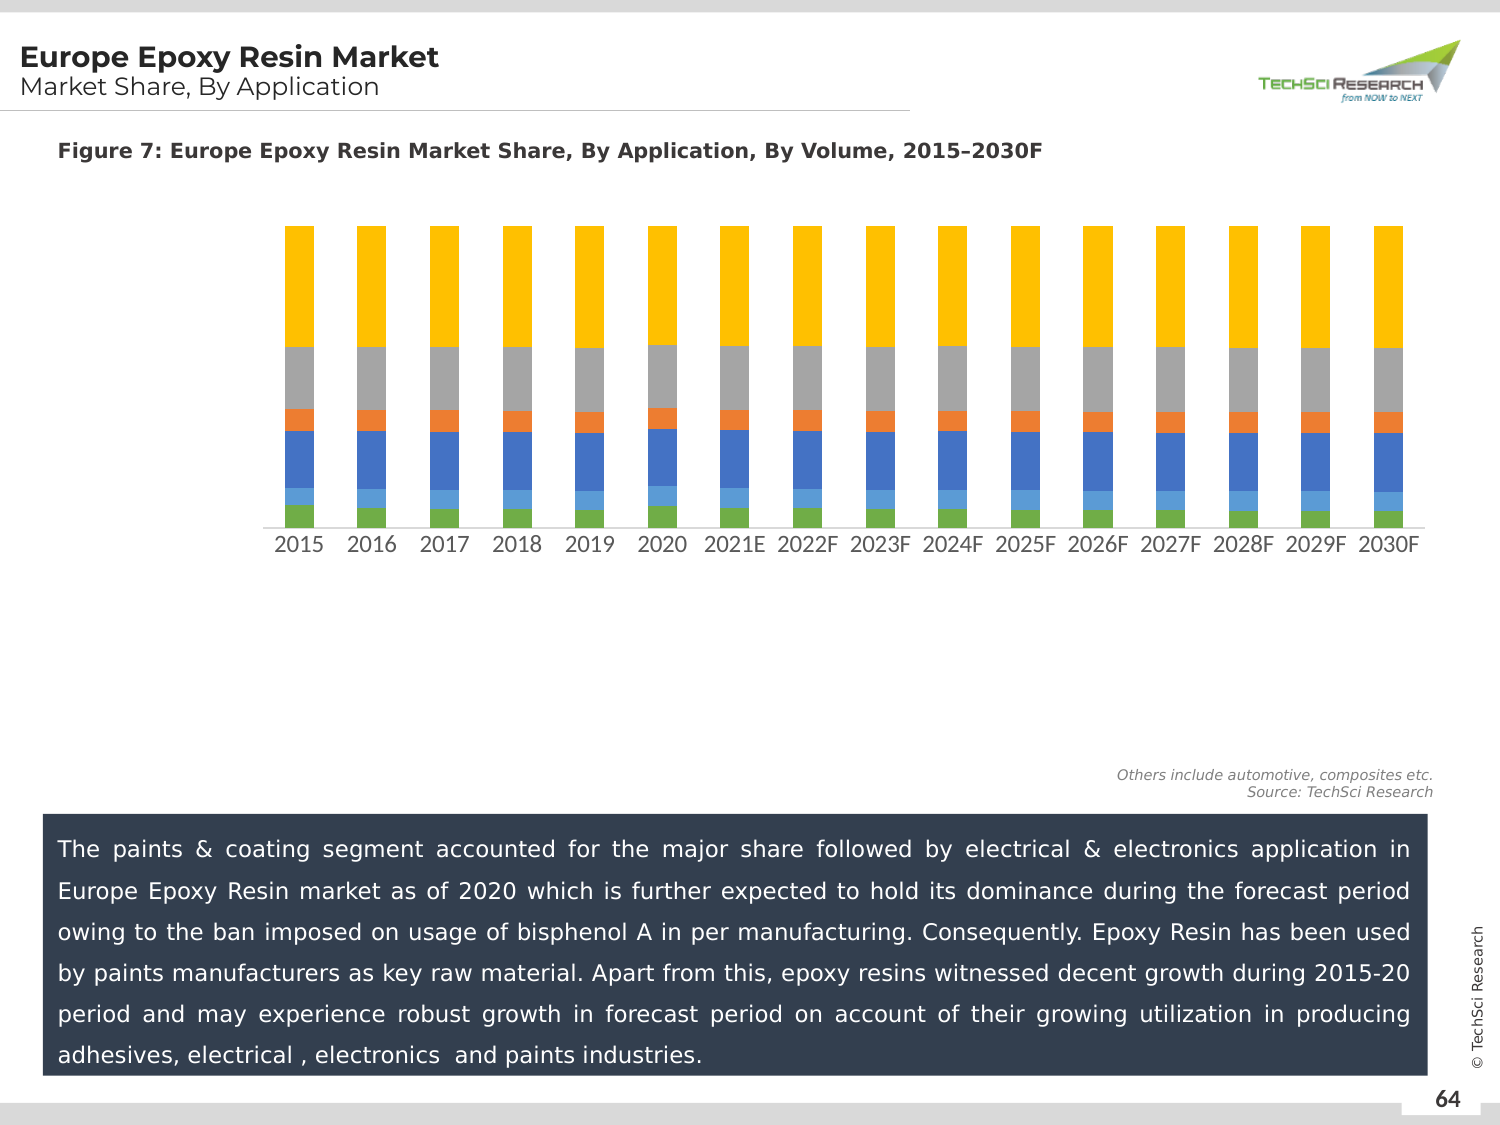

Europe Epoxy Resin Market
Market Share, By Application
Figure 7: Europe Epoxy Resin Market Share, By Application, By Volume, 2015–2030F

### Chart

| Category | Others | Adhesives | Composite Materials  | Construction | Electrical & Electronics | Paints & Coatings |
|---|---|---|---|---|---|---|
| 2015 | 0.07471553216849236 | 0.05912142267788525 | 0.1886654545803859 | 0.0729858208590988 | 0.2052917937331222 | 0.39921997598101544 |
| 2016 | 0.0645348286091232 | 0.06376759365614589 | 0.19296606502256392 | 0.07109701747471993 | 0.20664515964854493 | 0.40098933558890193 |
| 2017 | 0.06264710175572252 | 0.06397577891749241 | 0.19228597690610635 | 0.07112746190125901 | 0.20835525142411457 | 0.40160842909530514 |
| 2018 | 0.06113248458084005 | 0.06434484121977217 | 0.19161907765785904 | 0.070258289339256 | 0.21146680398364887 | 0.4011785032186239 |
| 2019 | 0.05870255494636861 | 0.06399698431959465 | 0.1912476860787479 | 0.07076761687751232 | 0.21247651224208516 | 0.40280864553569135 |
| 2020 | 0.07354211856558142 | 0.06386633358223587 | 0.1923479626011077 | 0.06886365486876812 | 0.20815803979378286 | 0.39322189058852397 |
| 2021E | 0.0670721503864615 | 0.06376569920766598 | 0.19246838886559453 | 0.06846966463069934 | 0.21193936480877407 | 0.3962847321008047 |
| 2022F | 0.06494354176259293 | 0.0638641049917539 | 0.1926645190657047 | 0.0686010996423112 | 0.21208638712488484 | 0.39784034741275254 |
| 2023F | 0.0627812287536336 | 0.06405963269604638 | 0.19288184270023953 | 0.06869711998144896 | 0.21248231548567367 | 0.3990978603829579 |
| 2024F | 0.06316816818354459 | 0.0641567711223269 | 0.19317174678950066 | 0.06869338603841492 | 0.21264982345782124 | 0.39816010440839167 |
| 2025F | 0.06053045589577985 | 0.06434896864413835 | 0.19302931306893997 | 0.06885479729302792 | 0.21289005722952375 | 0.4003464078685902 |
| 2026F | 0.05930807976589393 | 0.06444309459321552 | 0.19299665958840867 | 0.0689402108984724 | 0.2129333739824722 | 0.4013785811715373 |
| 2027F | 0.05858038488738771 | 0.06433635927078858 | 0.19316642710454177 | 0.06912424818010221 | 0.21318286295070793 | 0.40160971760647163 |
| 2028F | 0.05757287067793316 | 0.0645283864317793 | 0.19322572627591586 | 0.06909371157455133 | 0.21319589496319435 | 0.40238341007662604 |
| 2029F | 0.05654413904106328 | 0.06462123915137752 | 0.19337931994646326 | 0.06925644190982032 | 0.21362651440626818 | 0.4025723455450076 |
| 2030F | 0.05571013472936043 | 0.06471482571156553 | 0.19343263491784096 | 0.069320945291012 | 0.21375839660572246 | 0.40306306274449843 |
Others include automotive, composites etc.
Source: TechSci Research
The paints & coating segment accounted for the major share followed by electrical & electronics application in Europe Epoxy Resin market as of 2020 which is further expected to hold its dominance during the forecast period owing to the ban imposed on usage of bisphenol A in per manufacturing. Consequently. Epoxy Resin has been used by paints manufacturers as key raw material. Apart from this, epoxy resins witnessed decent growth during 2015-20 period and may experience robust growth in forecast period on account of their growing utilization in producing adhesives, electrical , electronics  and paints industries.